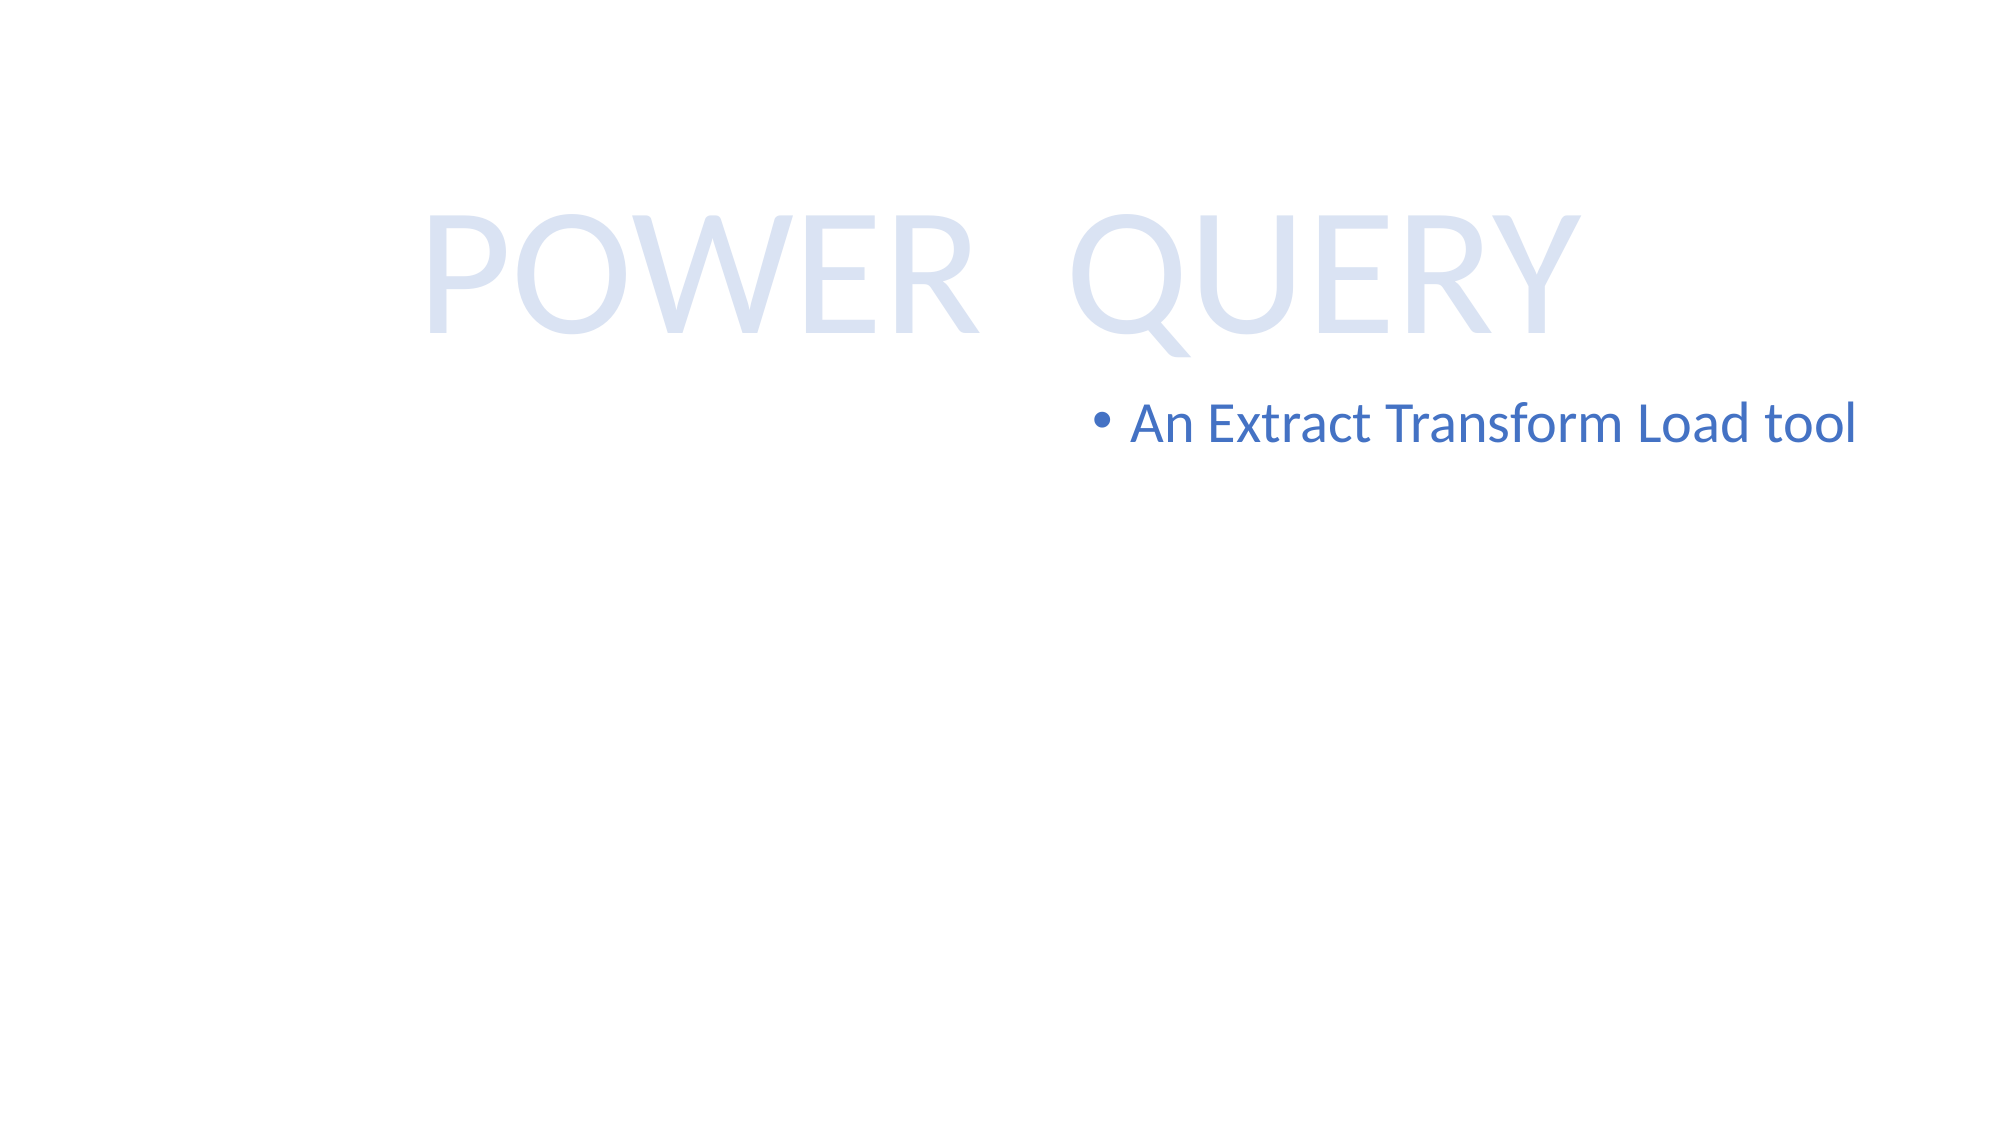

# POWER  QUERY
An Extract Transform Load tool